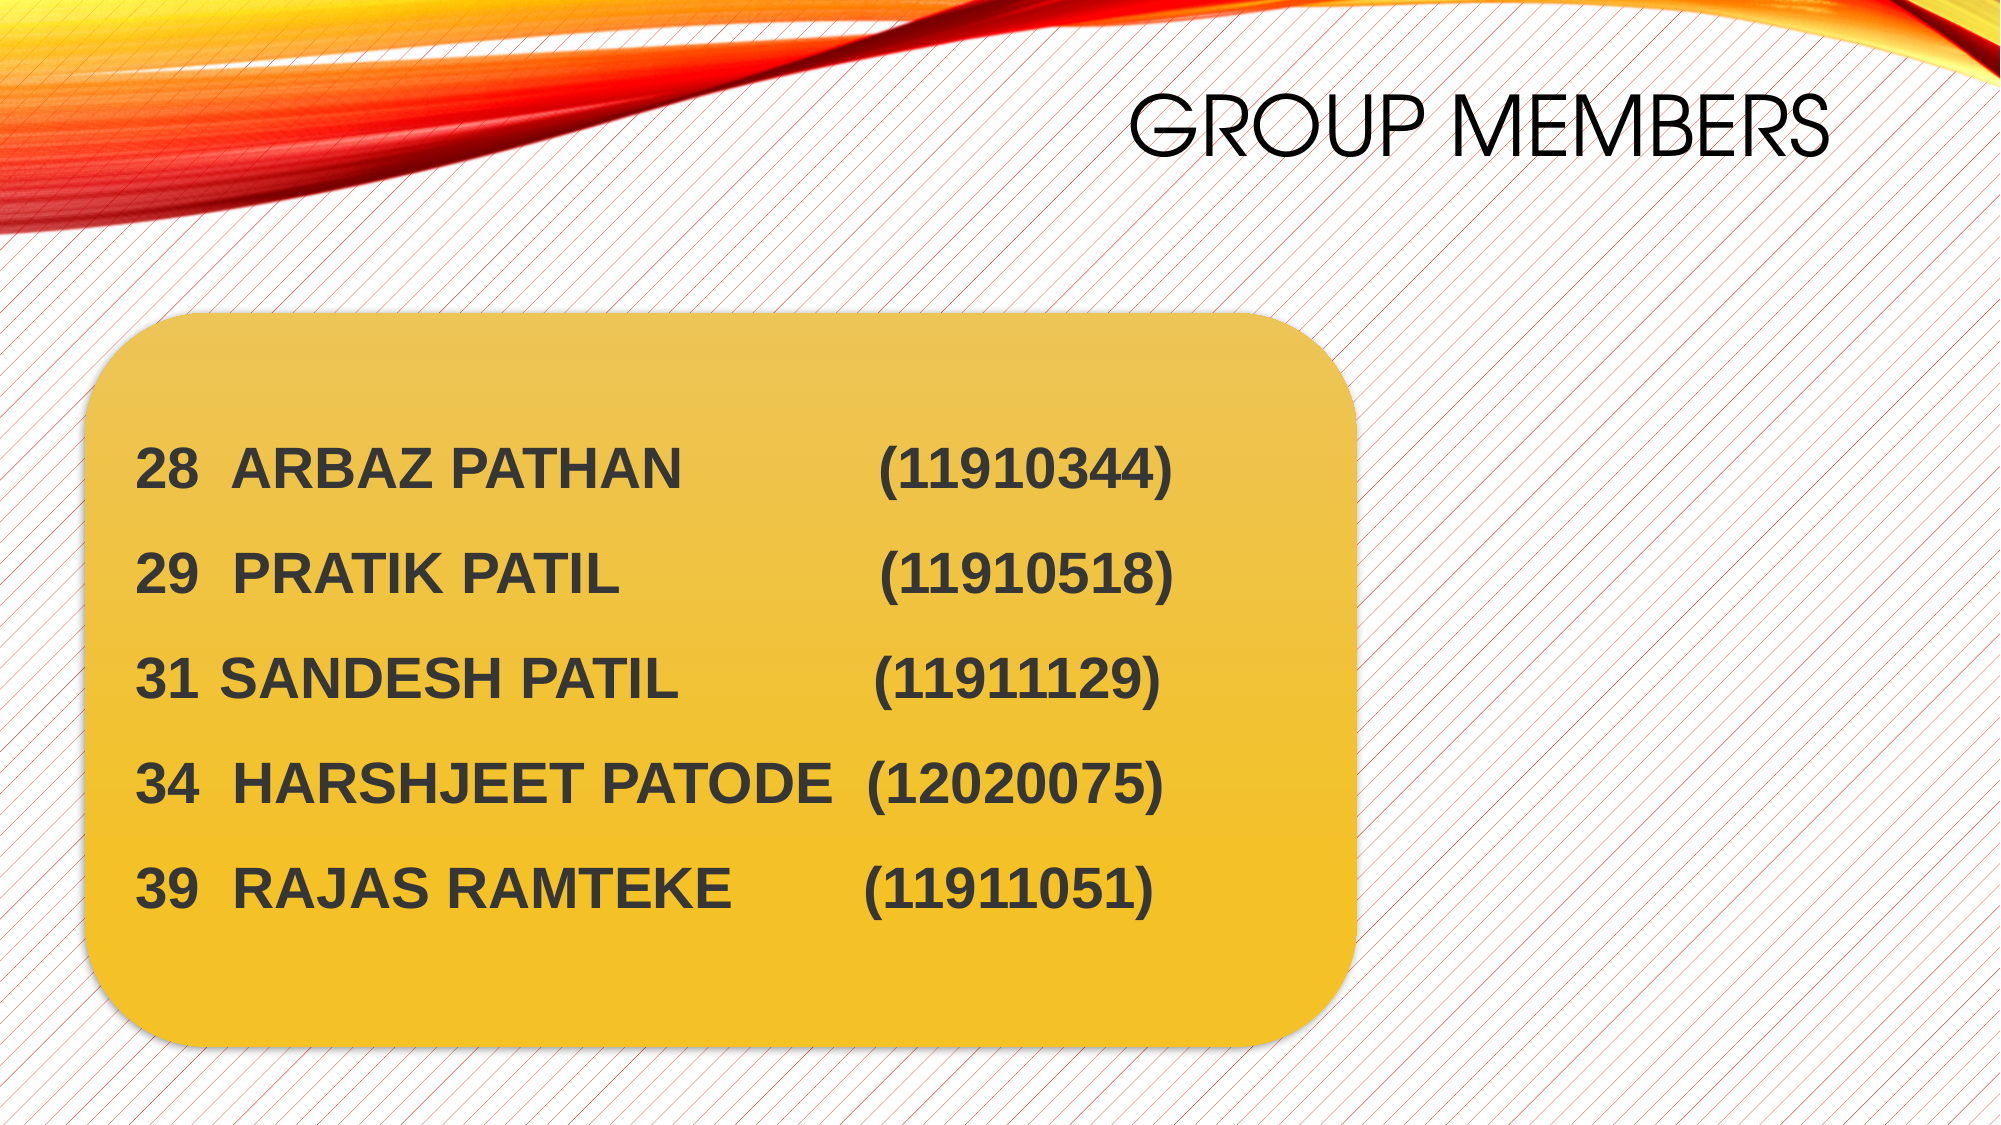

# Group Members
28  ARBAZ PATHAN            (11910344)
29  PRATIK PATIL                (11910518)
SANDESH PATIL            (11911129)
34  HARSHJEET PATODE  (12020075)
39  RAJAS RAMTEKE        (11911051)